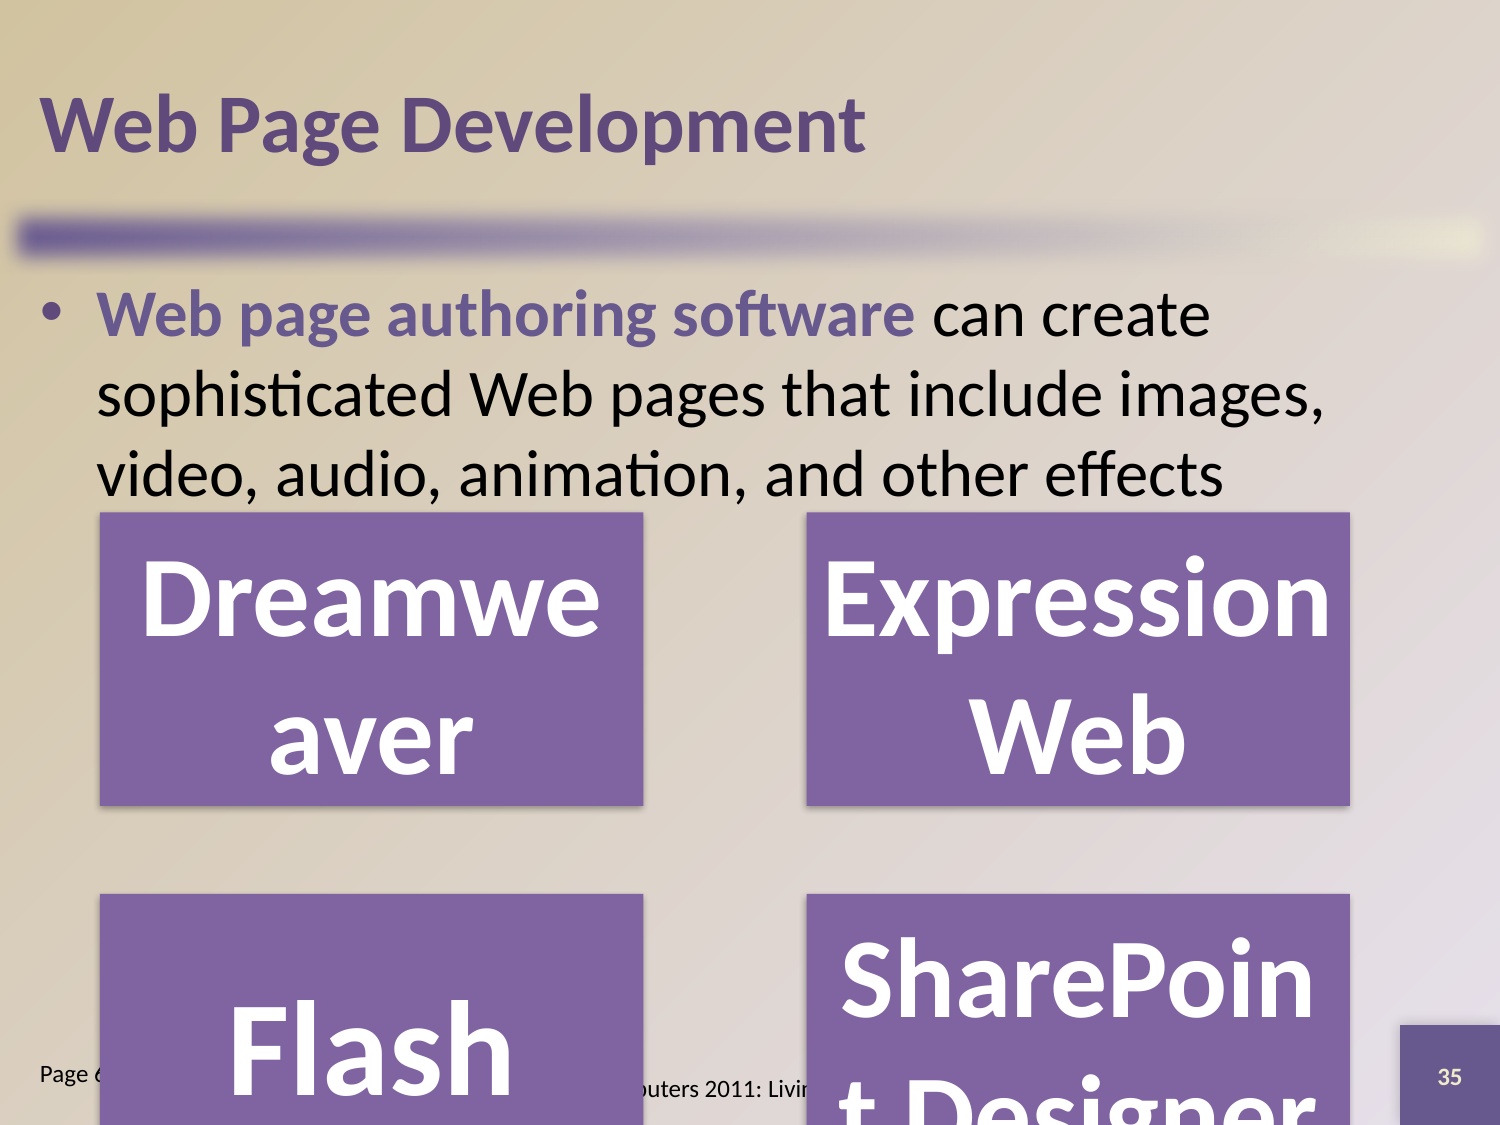

# Web Page Development
Web page authoring software can create sophisticated Web pages that include images, video, audio, animation, and other effects
Dreamweaver
Expression Web
Flash
35
Page 685
Discovering Computers 2011: Living in a Digital World Chapter 13